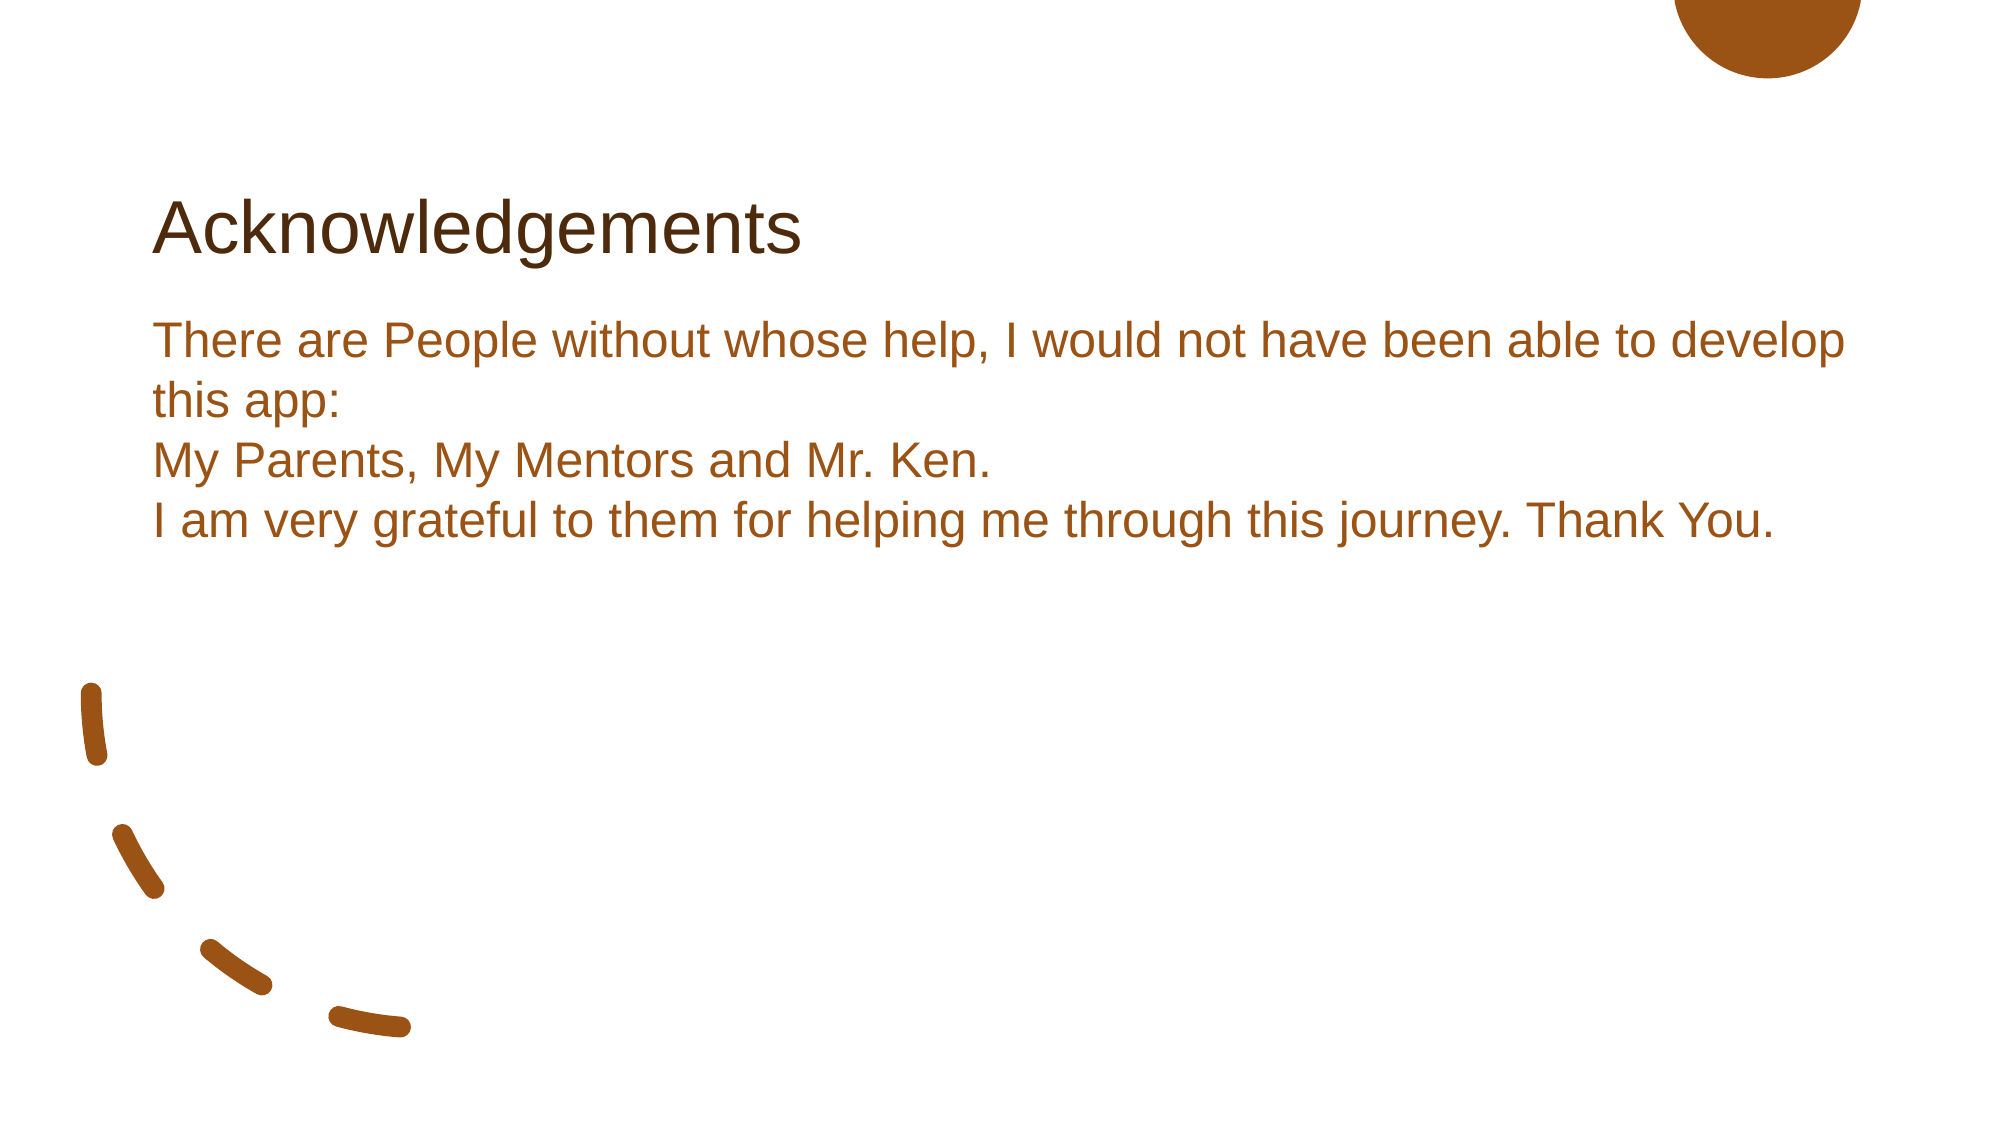

# Acknowledgements
There are People without whose help, I would not have been able to develop this app:
My Parents, My Mentors and Mr. Ken.
I am very grateful to them for helping me through this journey. Thank You.